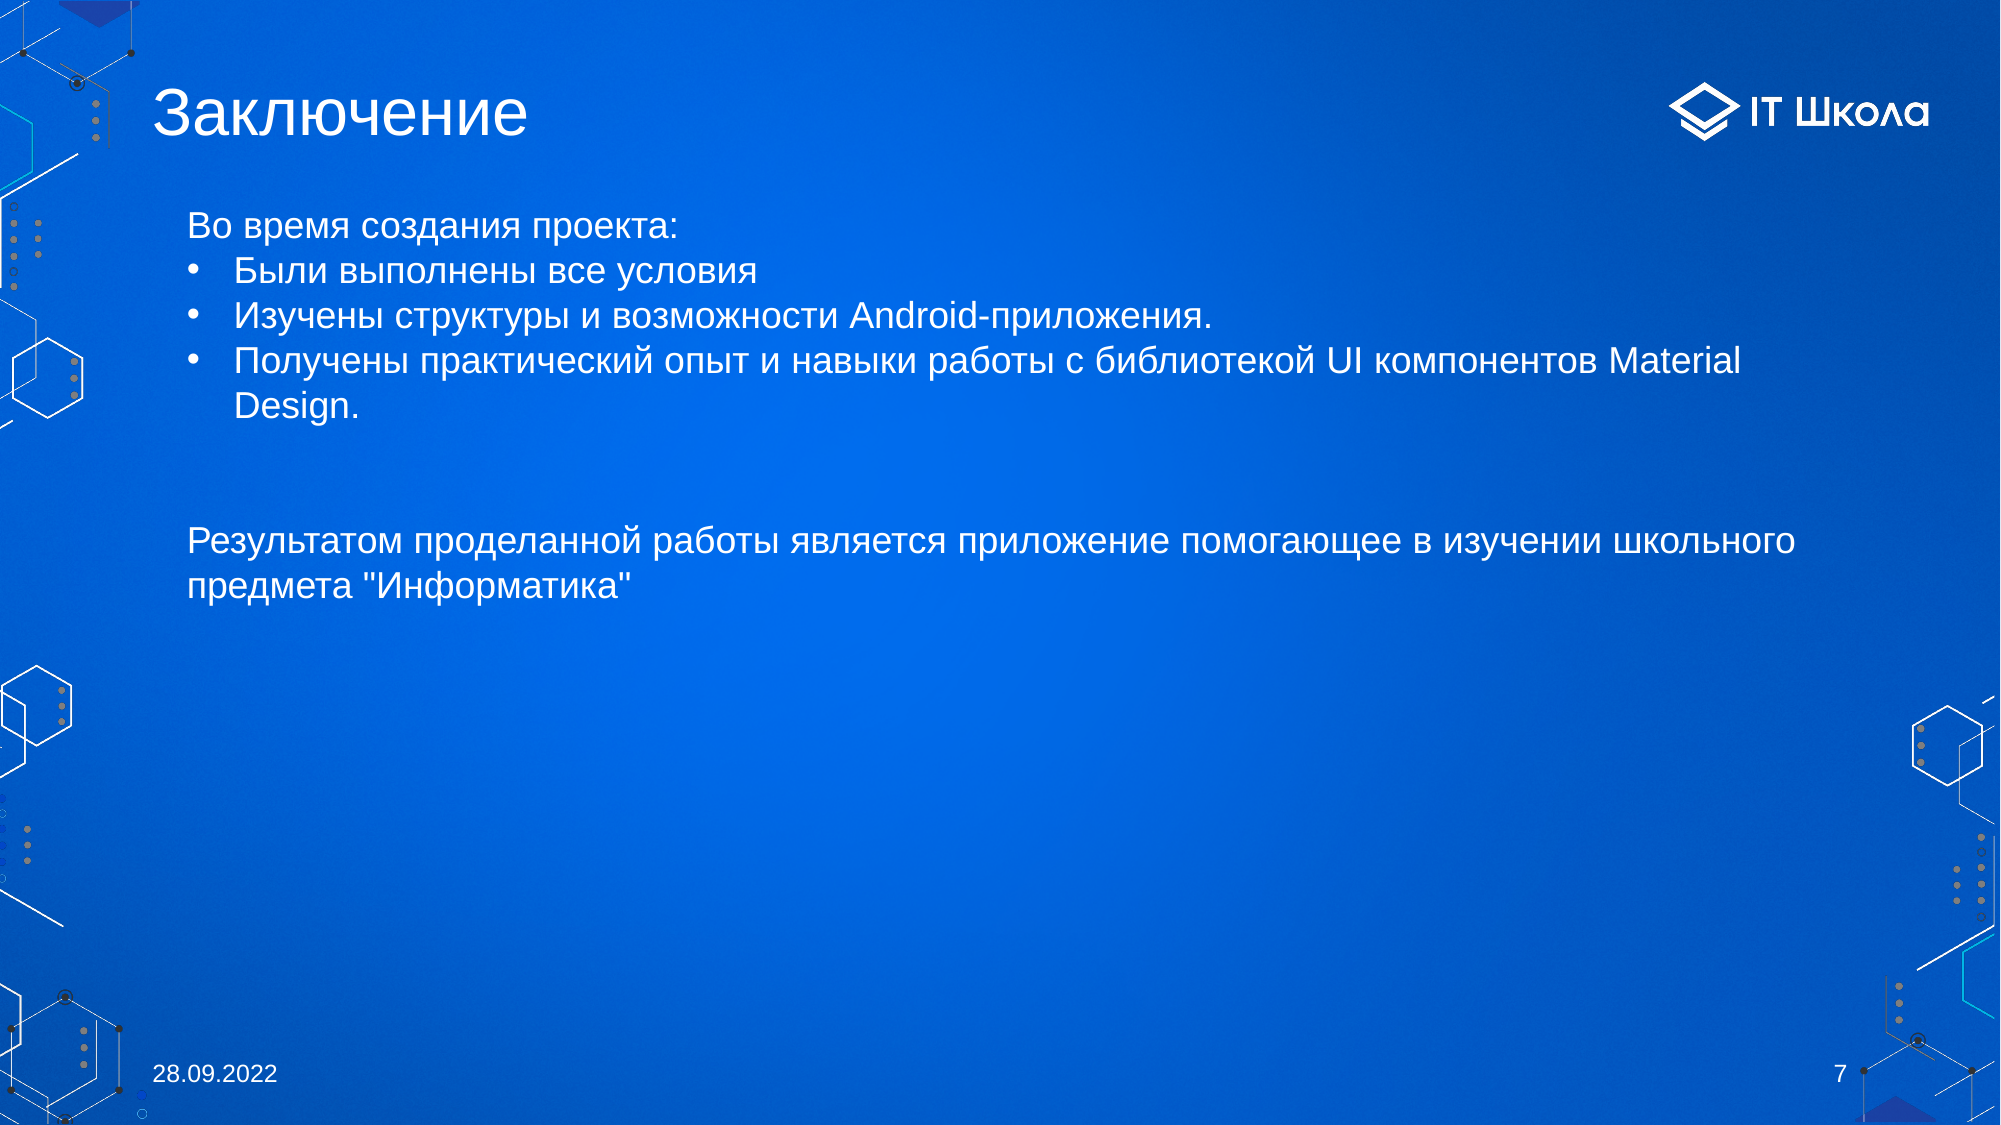

# Заключение
Во время создания проекта:
Были выполнены все условия
Изучены структуры и возможности Android-приложения.
Получены практический опыт и навыки работы с библиотекой UI компонентов Material Design.

Результатом проделанной работы является приложение помогающее в изучении школьного предмета "Информатика"

28.09.2022
7